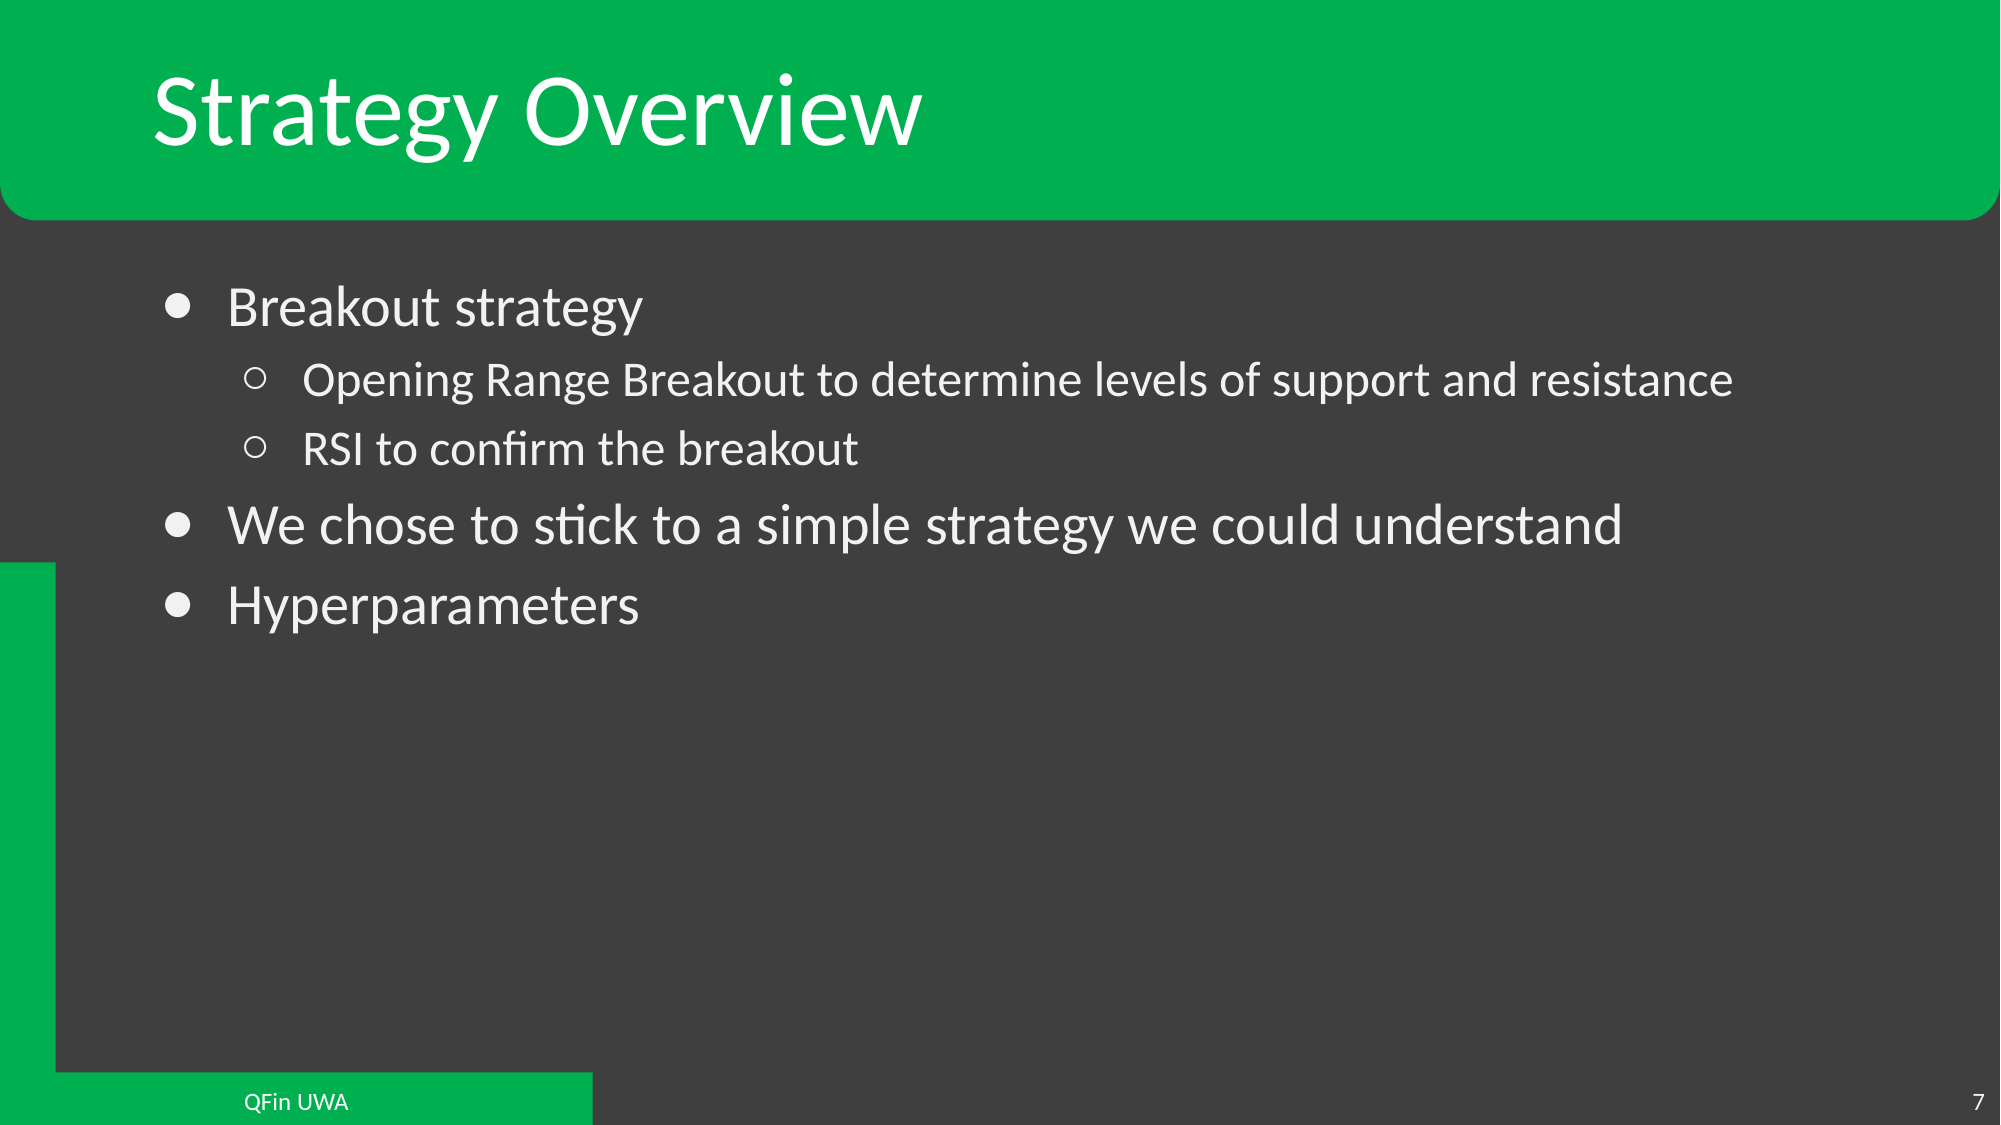

# Strategy Overview
Breakout strategy
Opening Range Breakout to determine levels of support and resistance
RSI to confirm the breakout
We chose to stick to a simple strategy we could understand
Hyperparameters